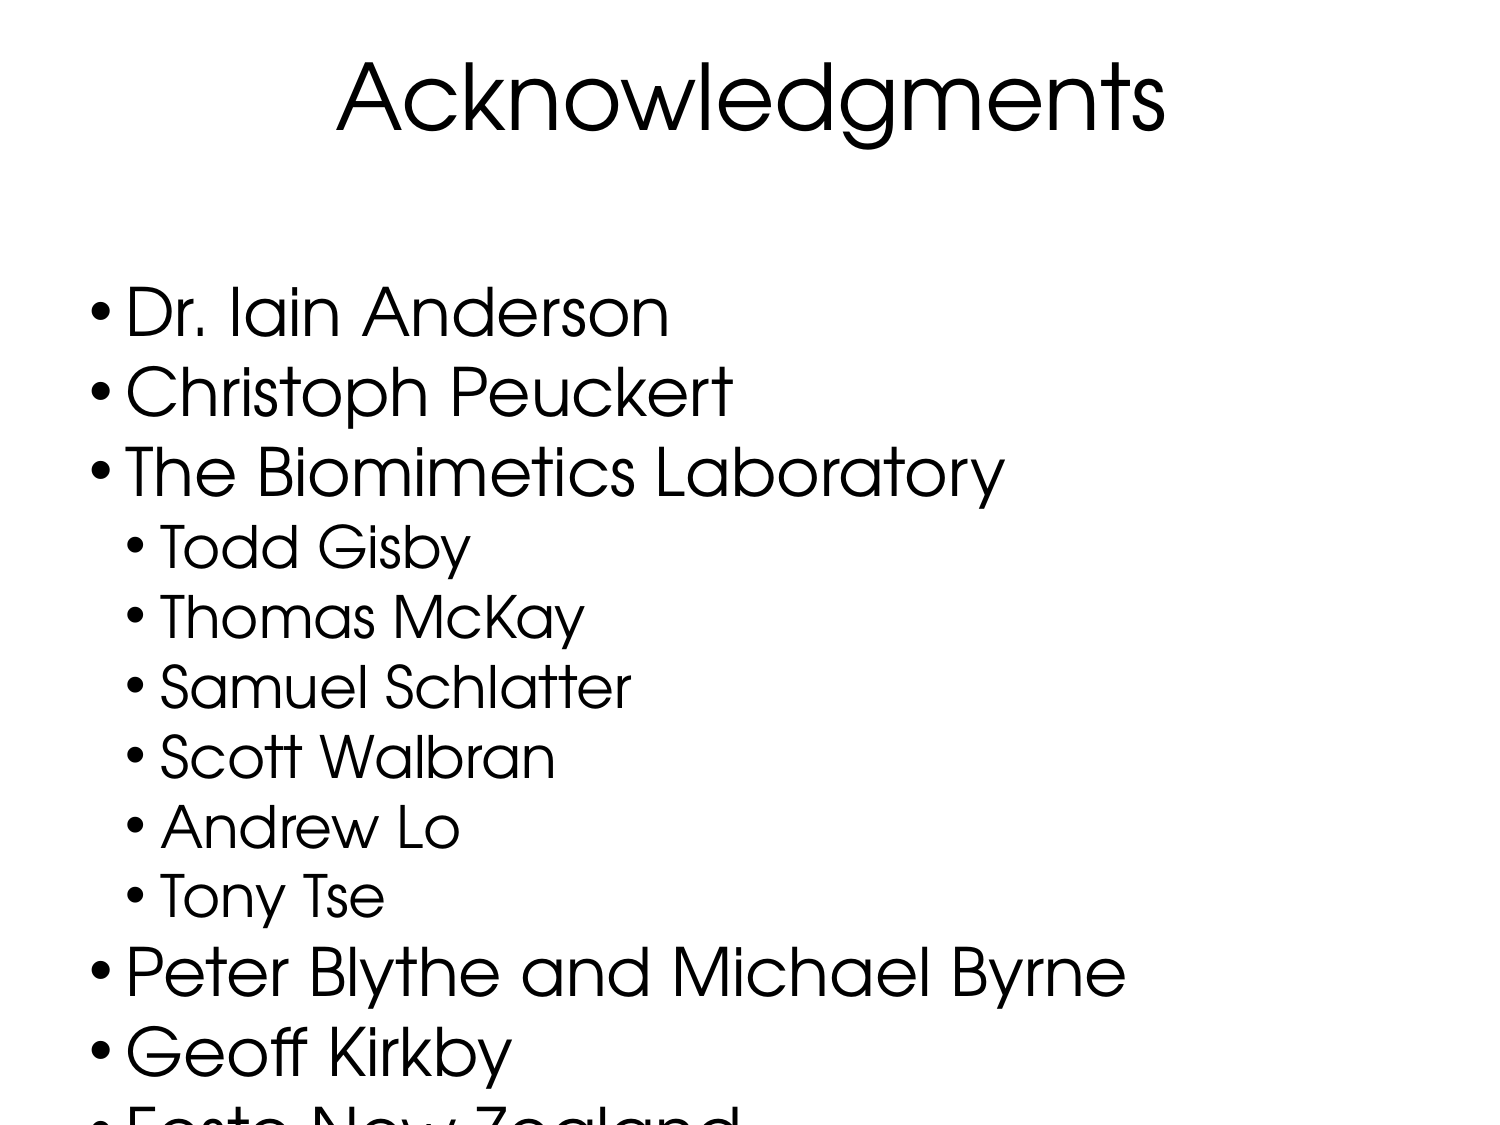

Acknowledgments
Dr. Iain Anderson
Christoph Peuckert
The Biomimetics Laboratory
Todd Gisby
Thomas McKay
Samuel Schlatter
Scott Walbran
Andrew Lo
Tony Tse
Peter Blythe and Michael Byrne
Geoff Kirkby
Festo New Zealand